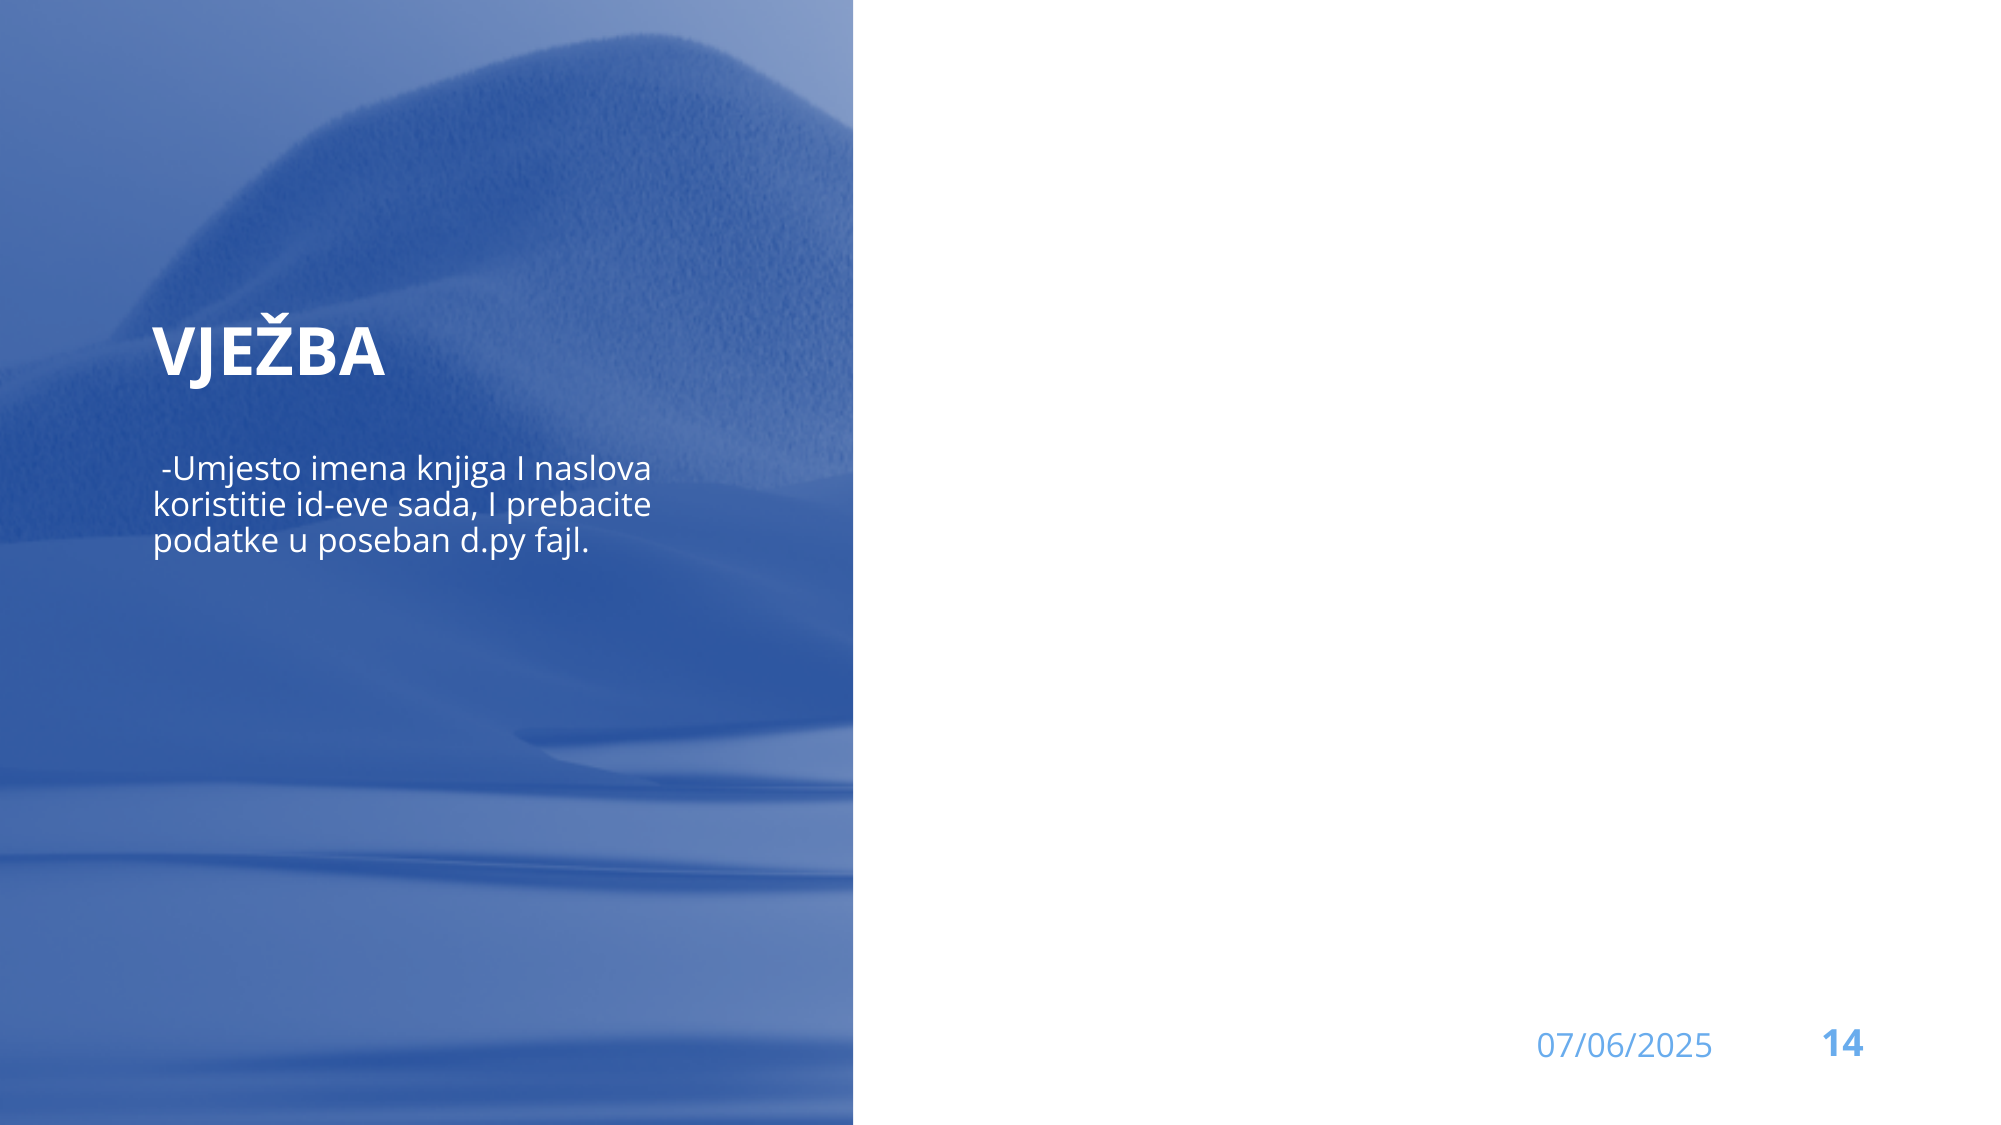

# VJEžba
 -Umjesto imena knjiga I naslova koristitie id-eve sada, I prebacite podatke u poseban d.py fajl.